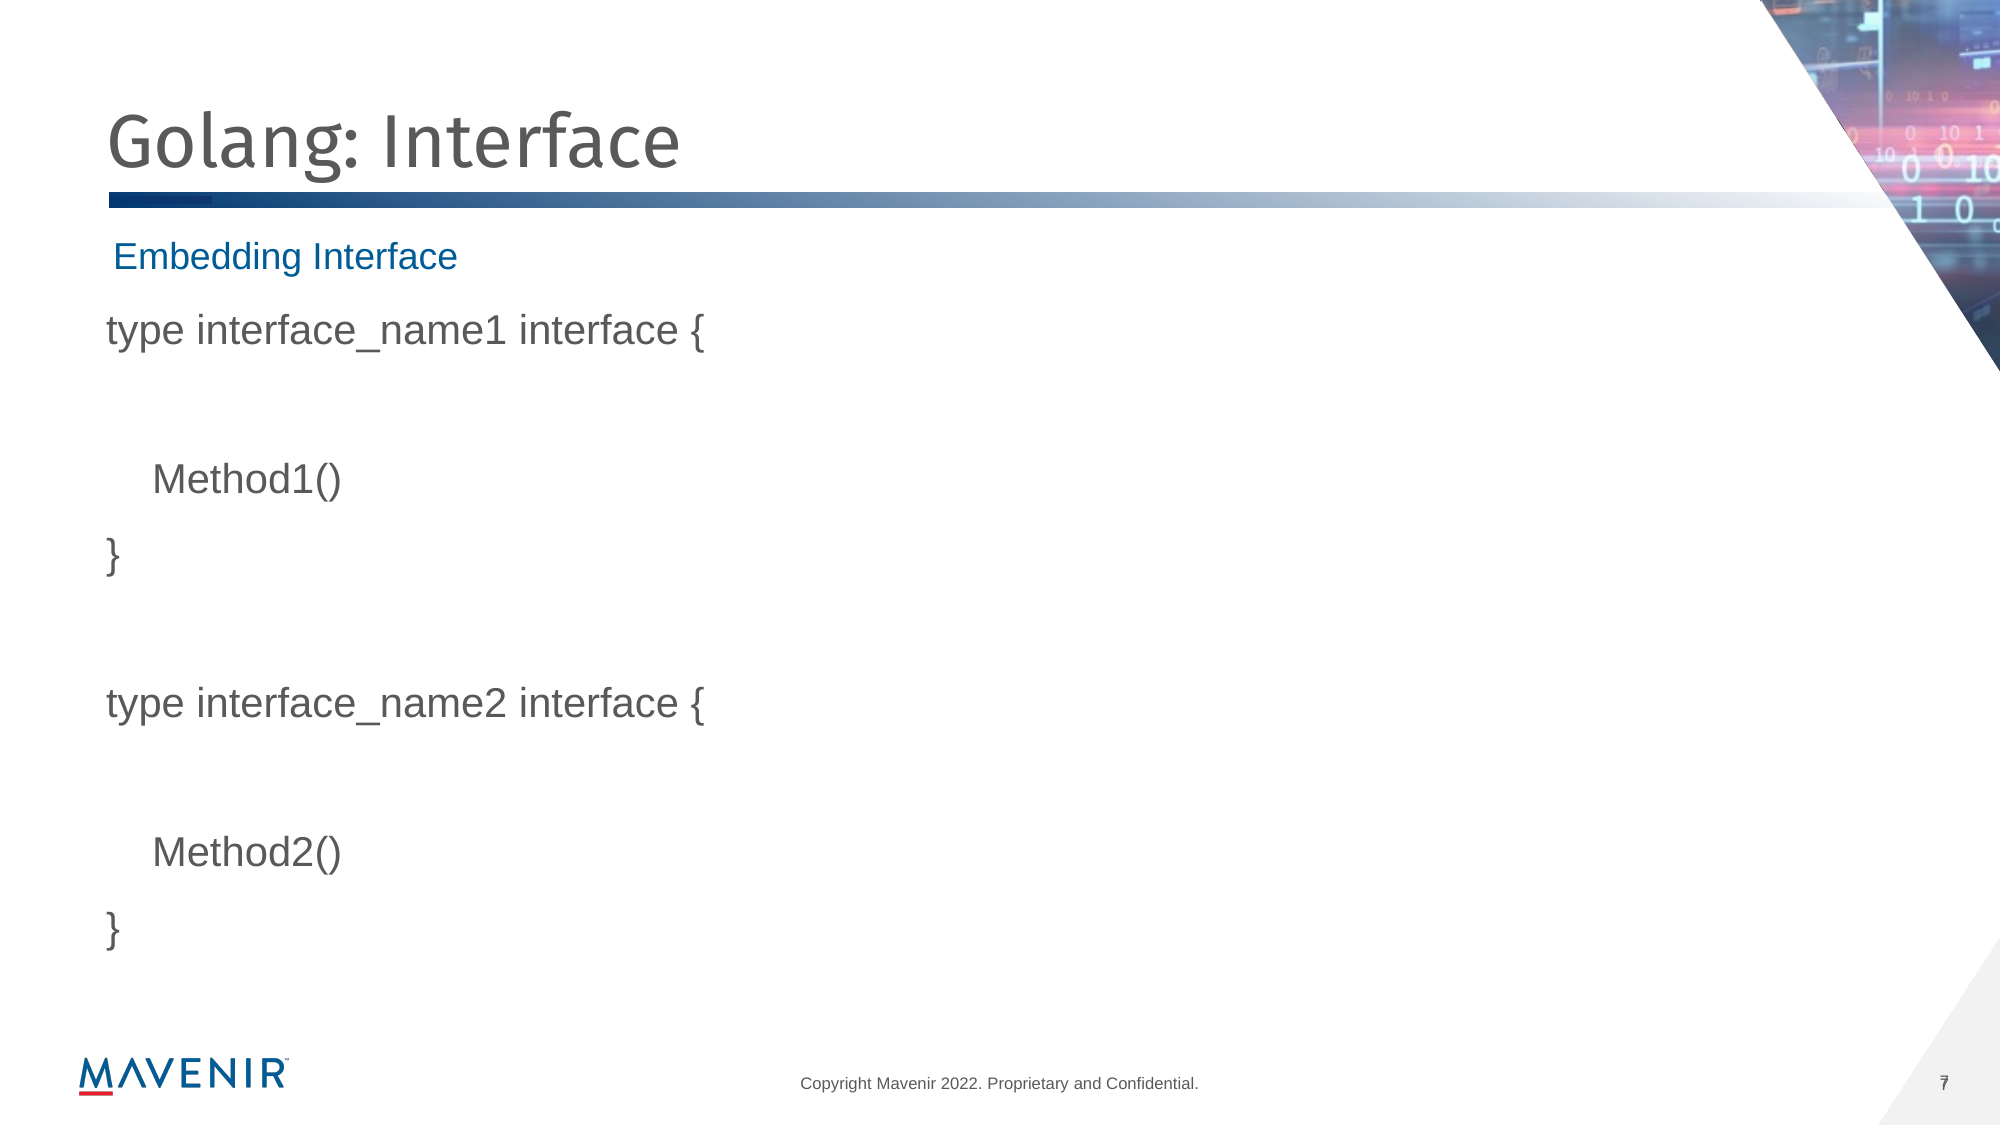

# Golang: Interface

Embedding Interface

type interface_name1 interface {

    Method1()
}

type interface_name2 interface {

    Method2()
}
7